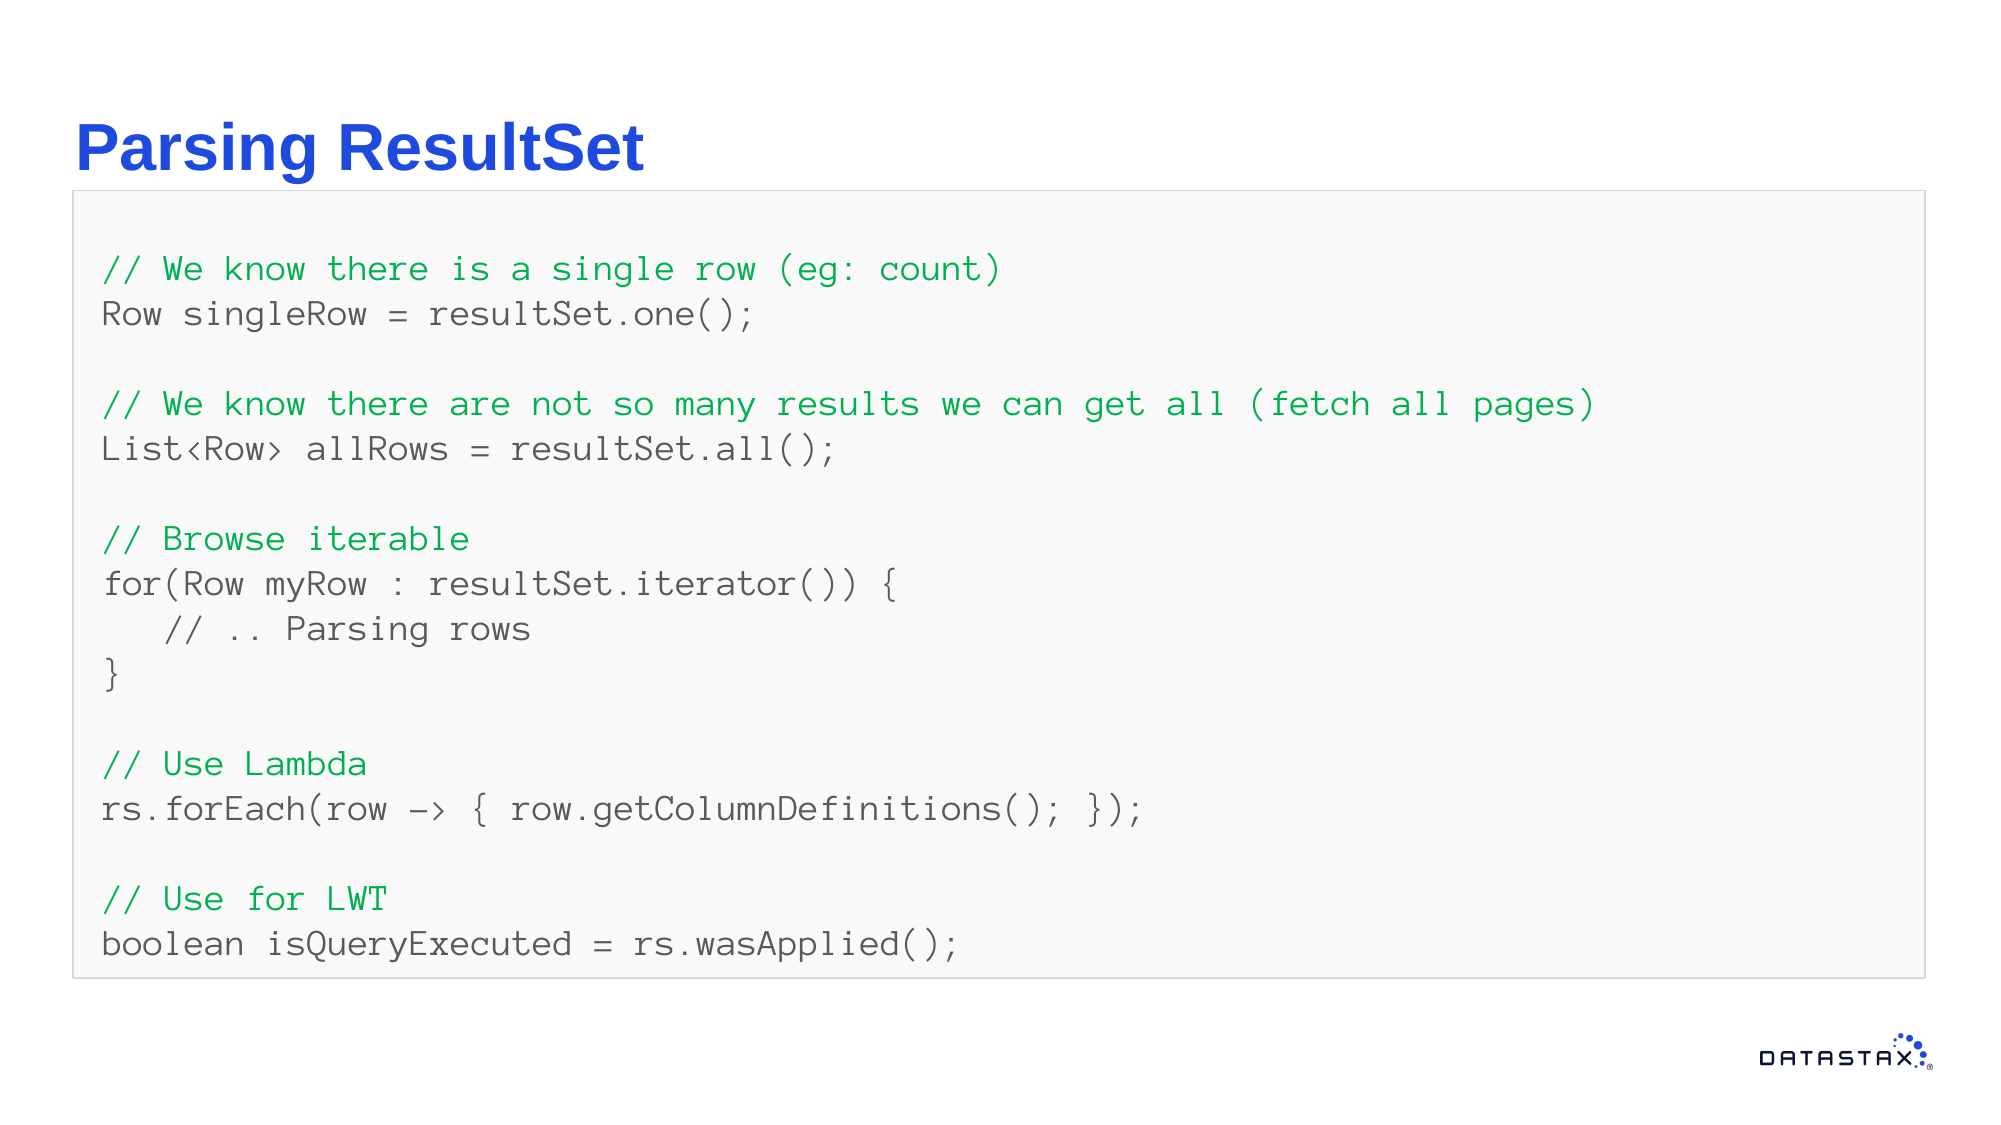

# Parsing ResultSet

// We know there is a single row (eg: count)
Row singleRow = resultSet.one();

// We know there are not so many results we can get all (fetch all pages)
List<Row> allRows = resultSet.all();

// Browse iterable
for(Row myRow : resultSet.iterator()) {
   // .. Parsing rows
}

// Use Lambda
rs.forEach(row -> { row.getColumnDefinitions(); });

// Use for LWT
boolean isQueryExecuted = rs.wasApplied();